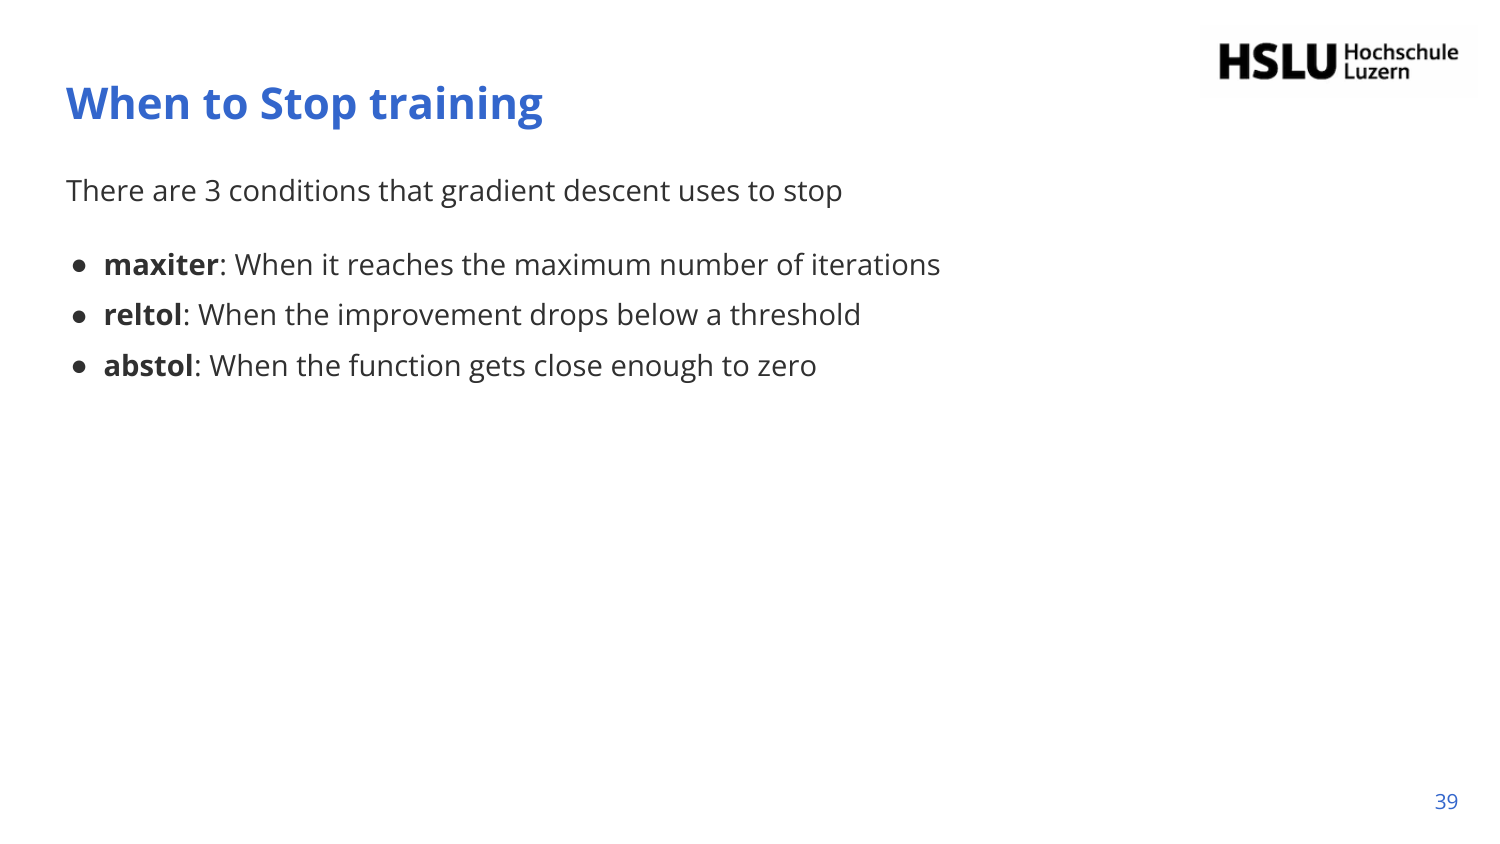

# When to Stop training
There are 3 conditions that gradient descent uses to stop
maxiter: When it reaches the maximum number of iterations
reltol: When the improvement drops below a threshold
abstol: When the function gets close enough to zero
39